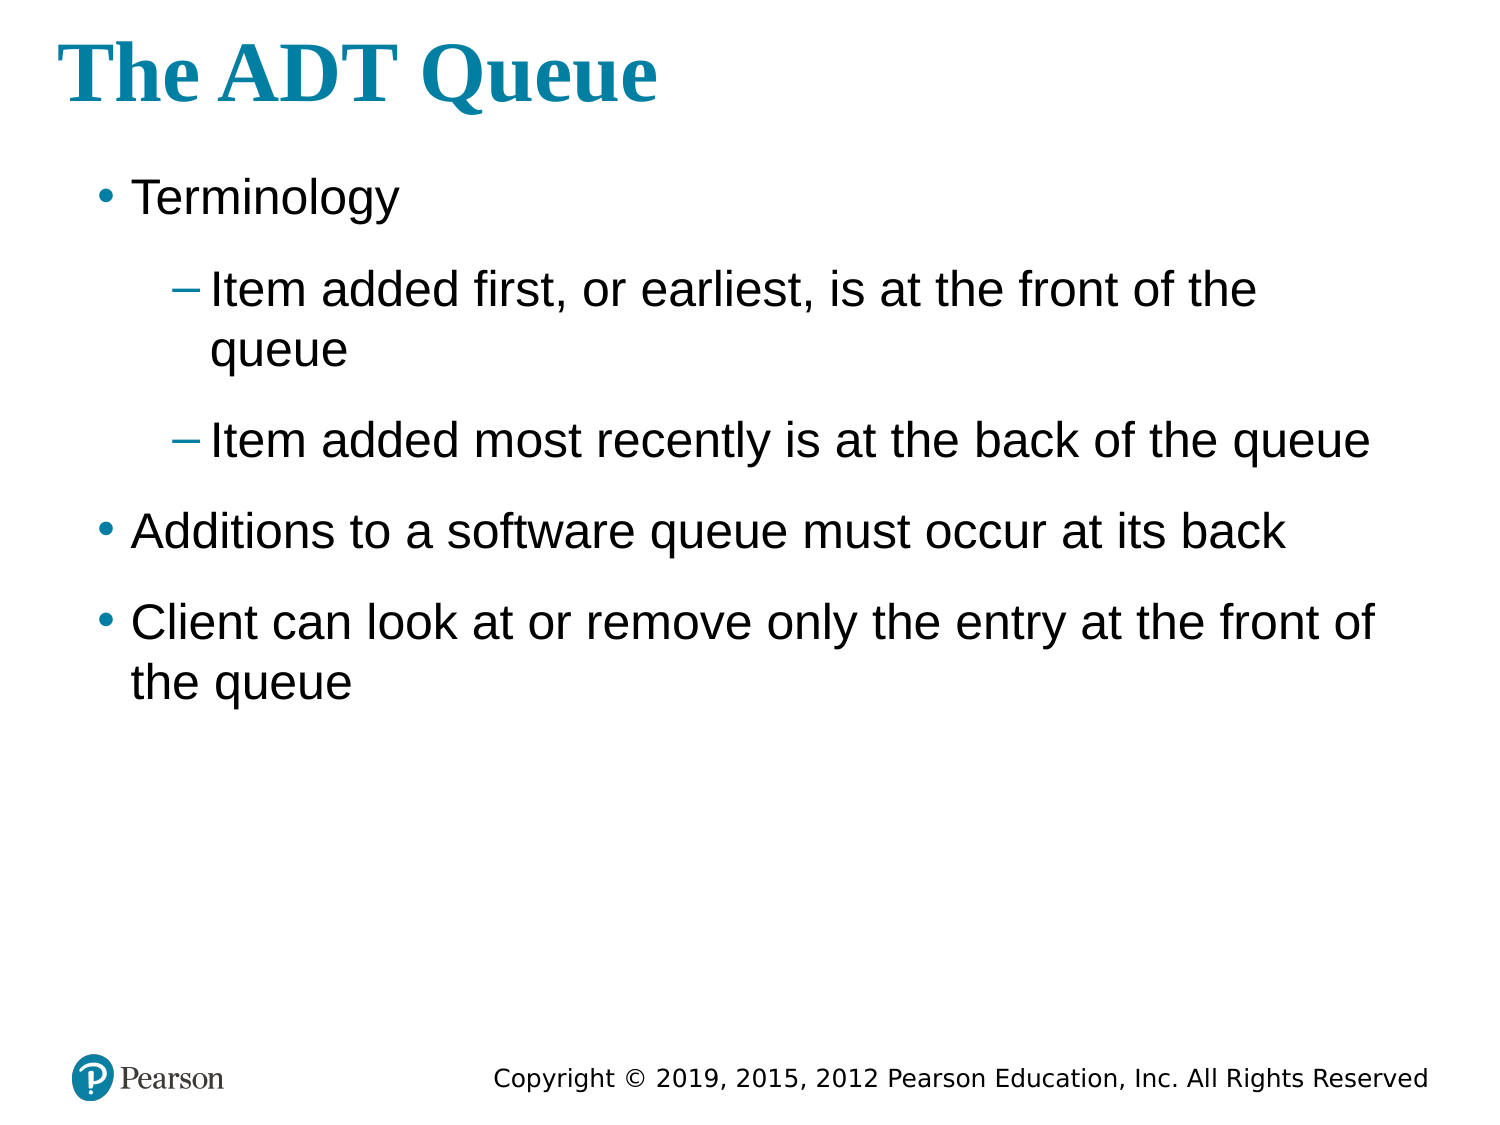

# The ADT Queue
Terminology
Item added first, or earliest, is at the front of the queue
Item added most recently is at the back of the queue
Additions to a software queue must occur at its back
Client can look at or remove only the entry at the front of the queue